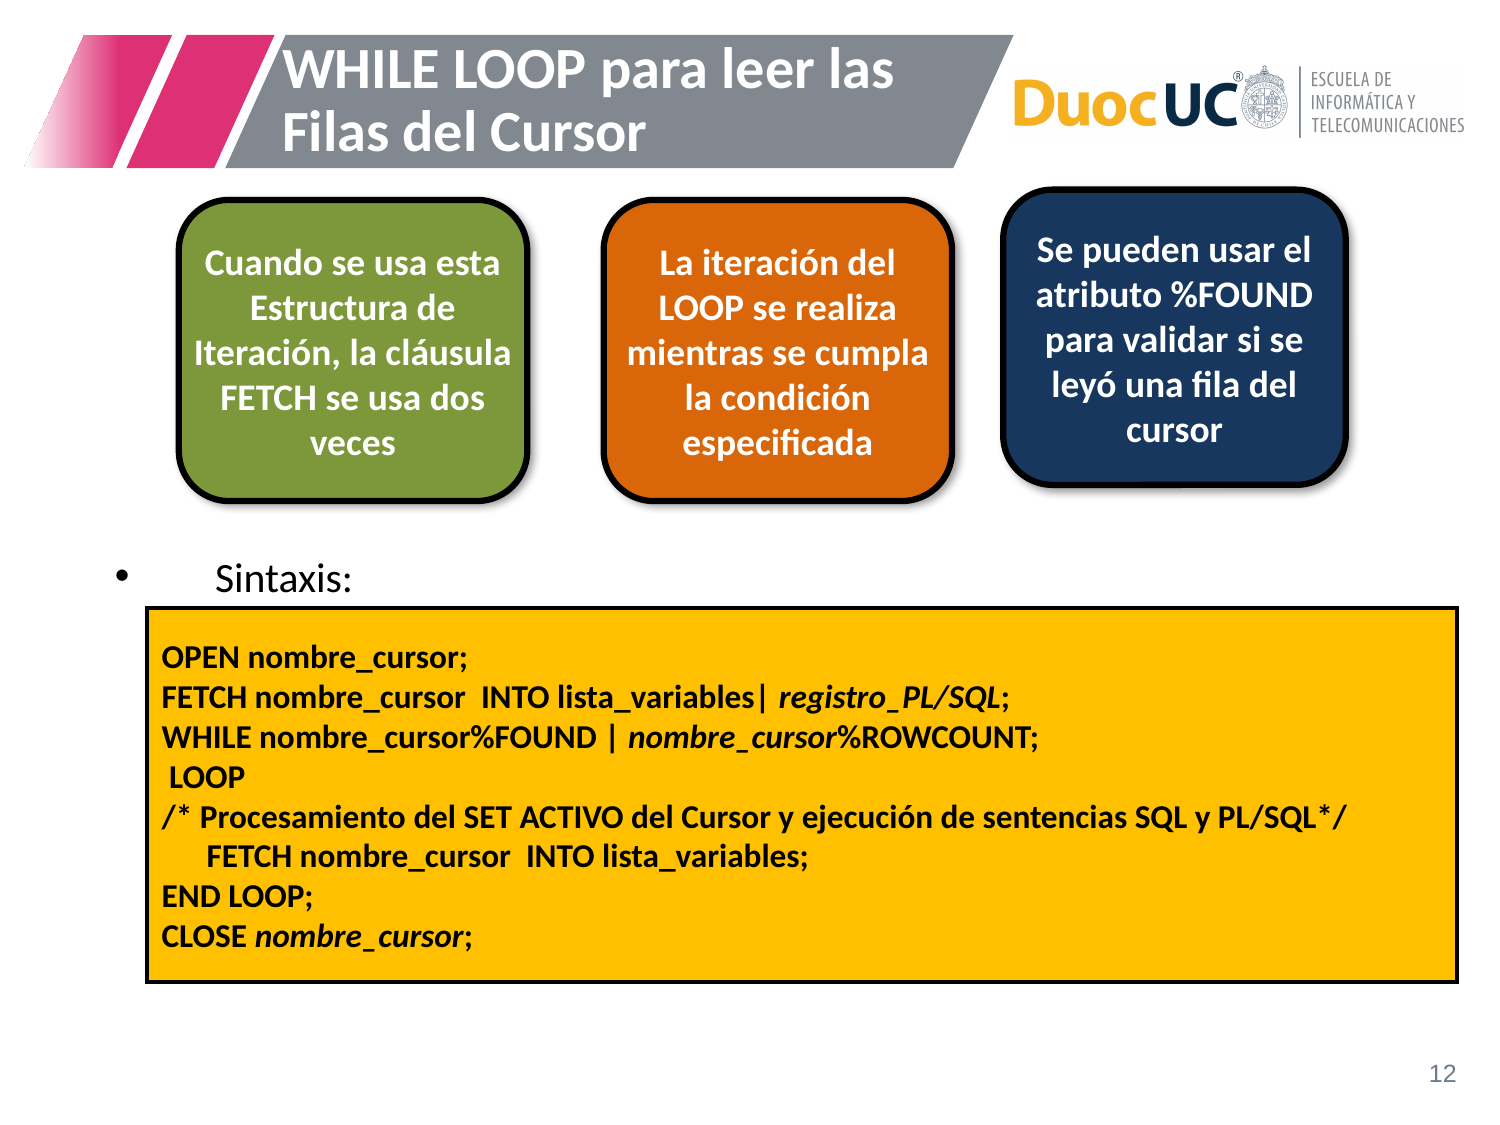

# WHILE LOOP para leer las Filas del Cursor
Se pueden usar el atributo %FOUND para validar si se leyó una fila del cursor
Cuando se usa esta Estructura de Iteración, la cláusula FETCH se usa dos veces
La iteración del LOOP se realiza mientras se cumpla la condición especificada
Sintaxis:

OPEN nombre_cursor;
FETCH nombre_cursor  INTO lista_variables| registro_PL/SQL;
WHILE nombre_cursor%FOUND | nombre_cursor%ROWCOUNT;
 LOOP
/* Procesamiento del SET ACTIVO del Cursor y ejecución de sentencias SQL y PL/SQL*/
      FETCH nombre_cursor  INTO lista_variables;
END LOOP;
CLOSE nombre_cursor;